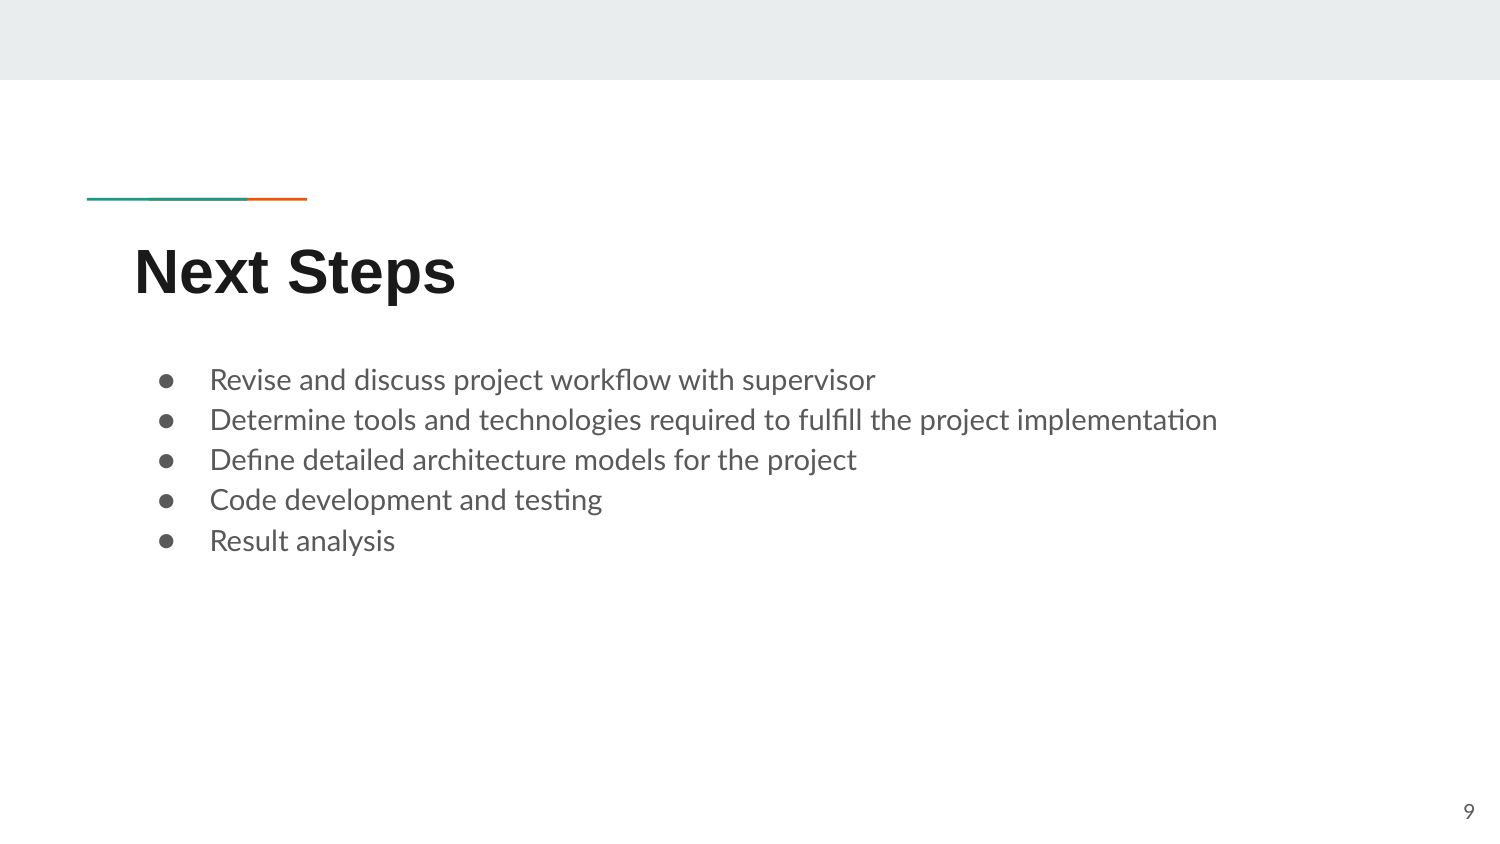

# Next Steps
Revise and discuss project workflow with supervisor
Determine tools and technologies required to fulfill the project implementation
Define detailed architecture models for the project
Code development and testing
Result analysis

9